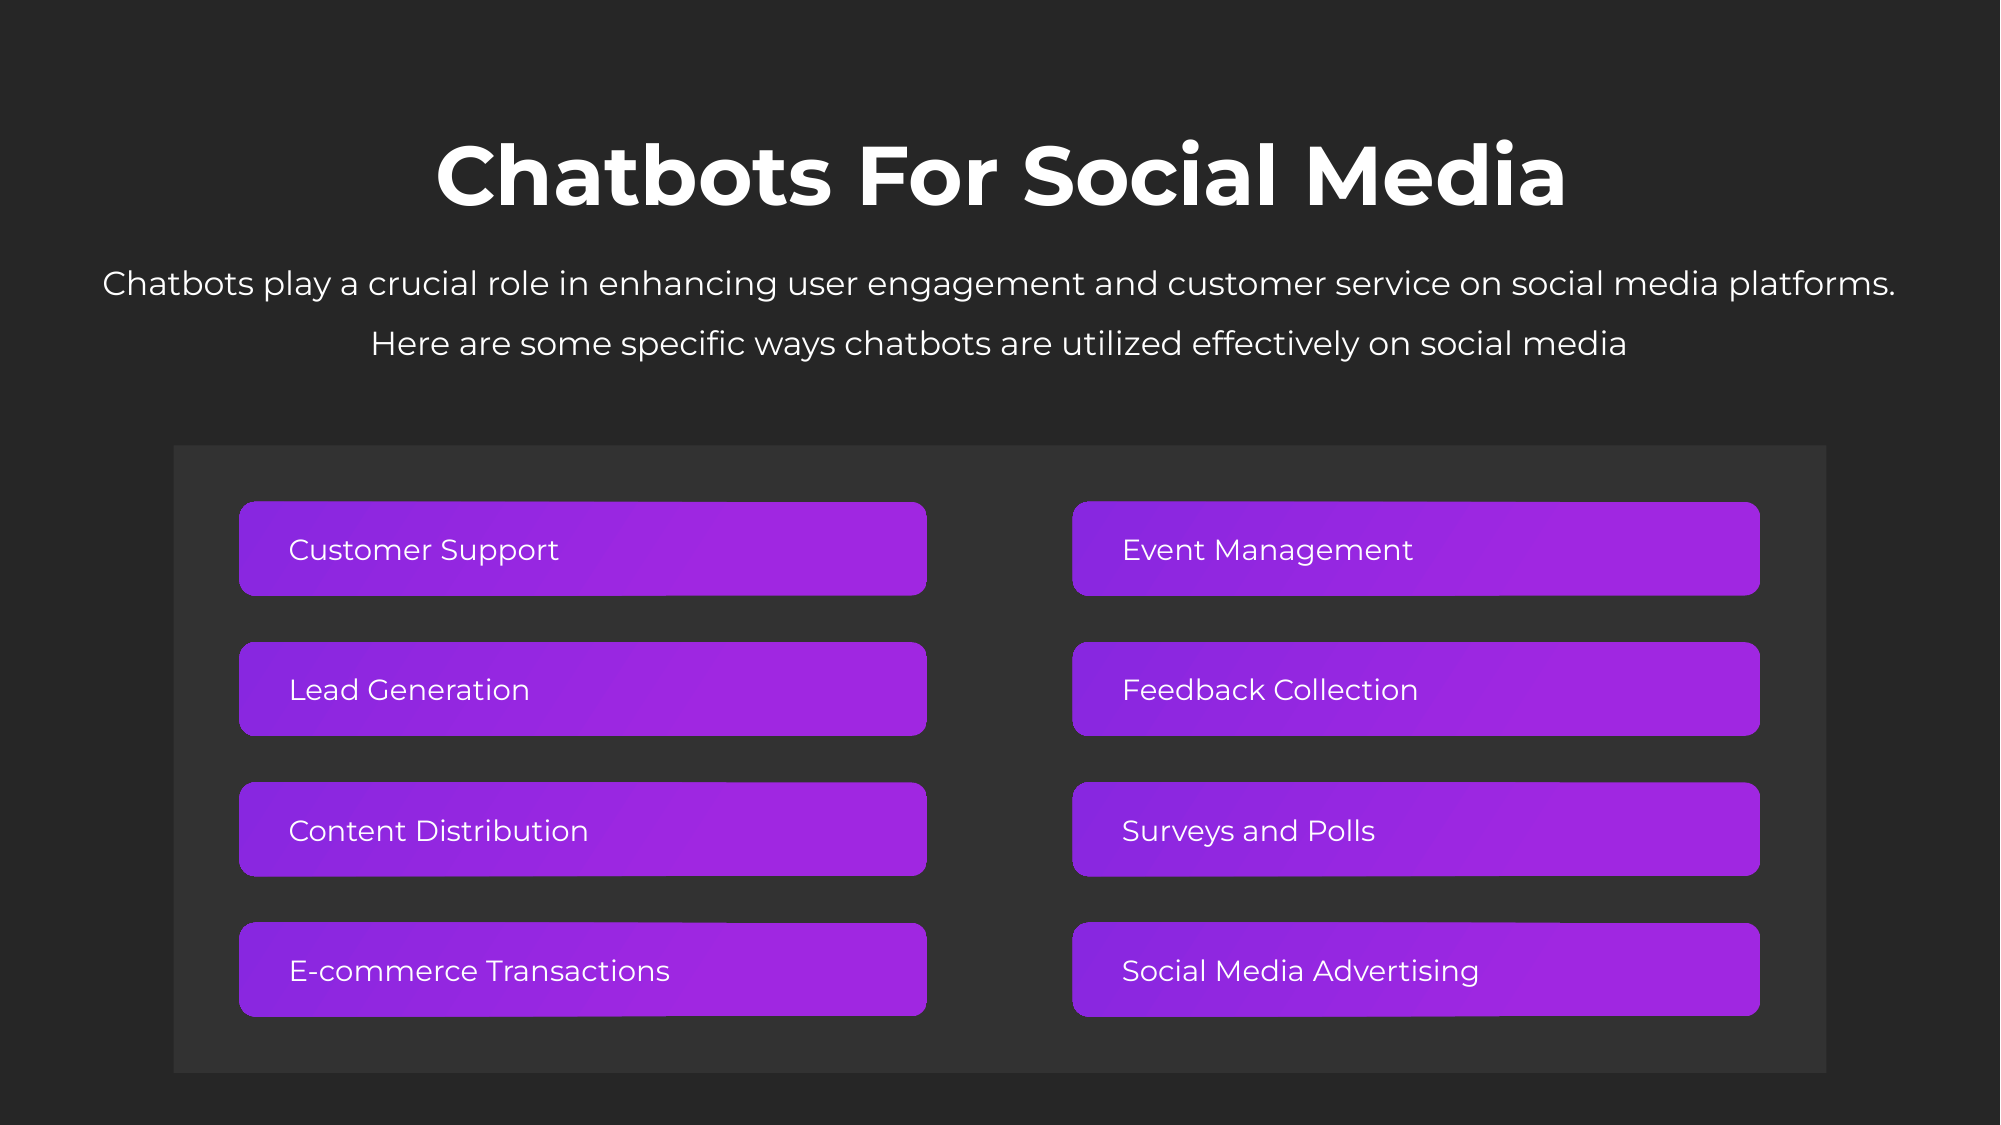

Chatbots For Social Media
Chatbots play a crucial role in enhancing user engagement and customer service on social media platforms. Here are some specific ways chatbots are utilized effectively on social media

Customer Support
Lead Generation
Content Distribution
E-commerce Transactions
Event Management
Feedback Collection
Surveys and Polls
Social Media Advertising